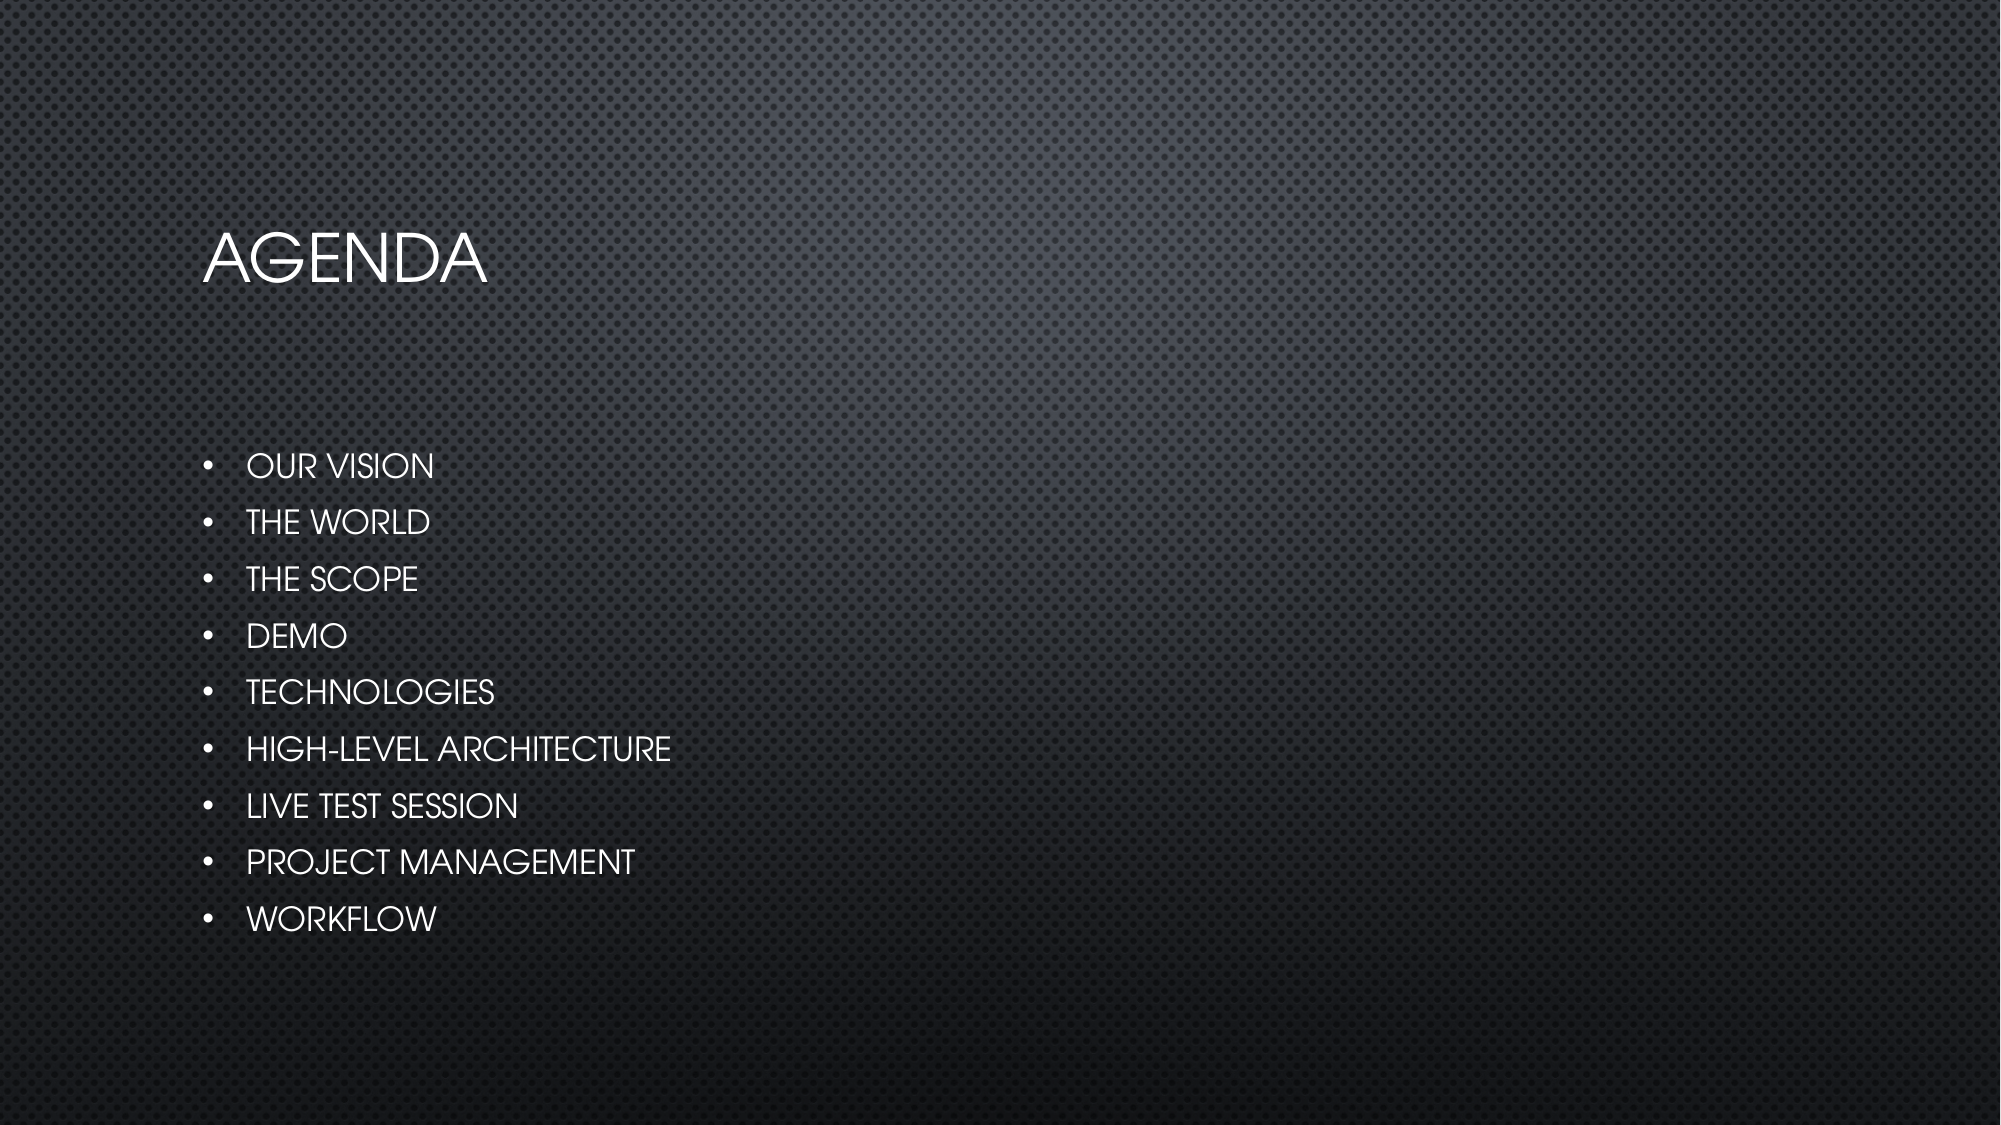

# Agenda
Our Vision
The World
The Scope
Demo
Technologies
High-Level Architecture
Live Test Session
Project Management
Workflow